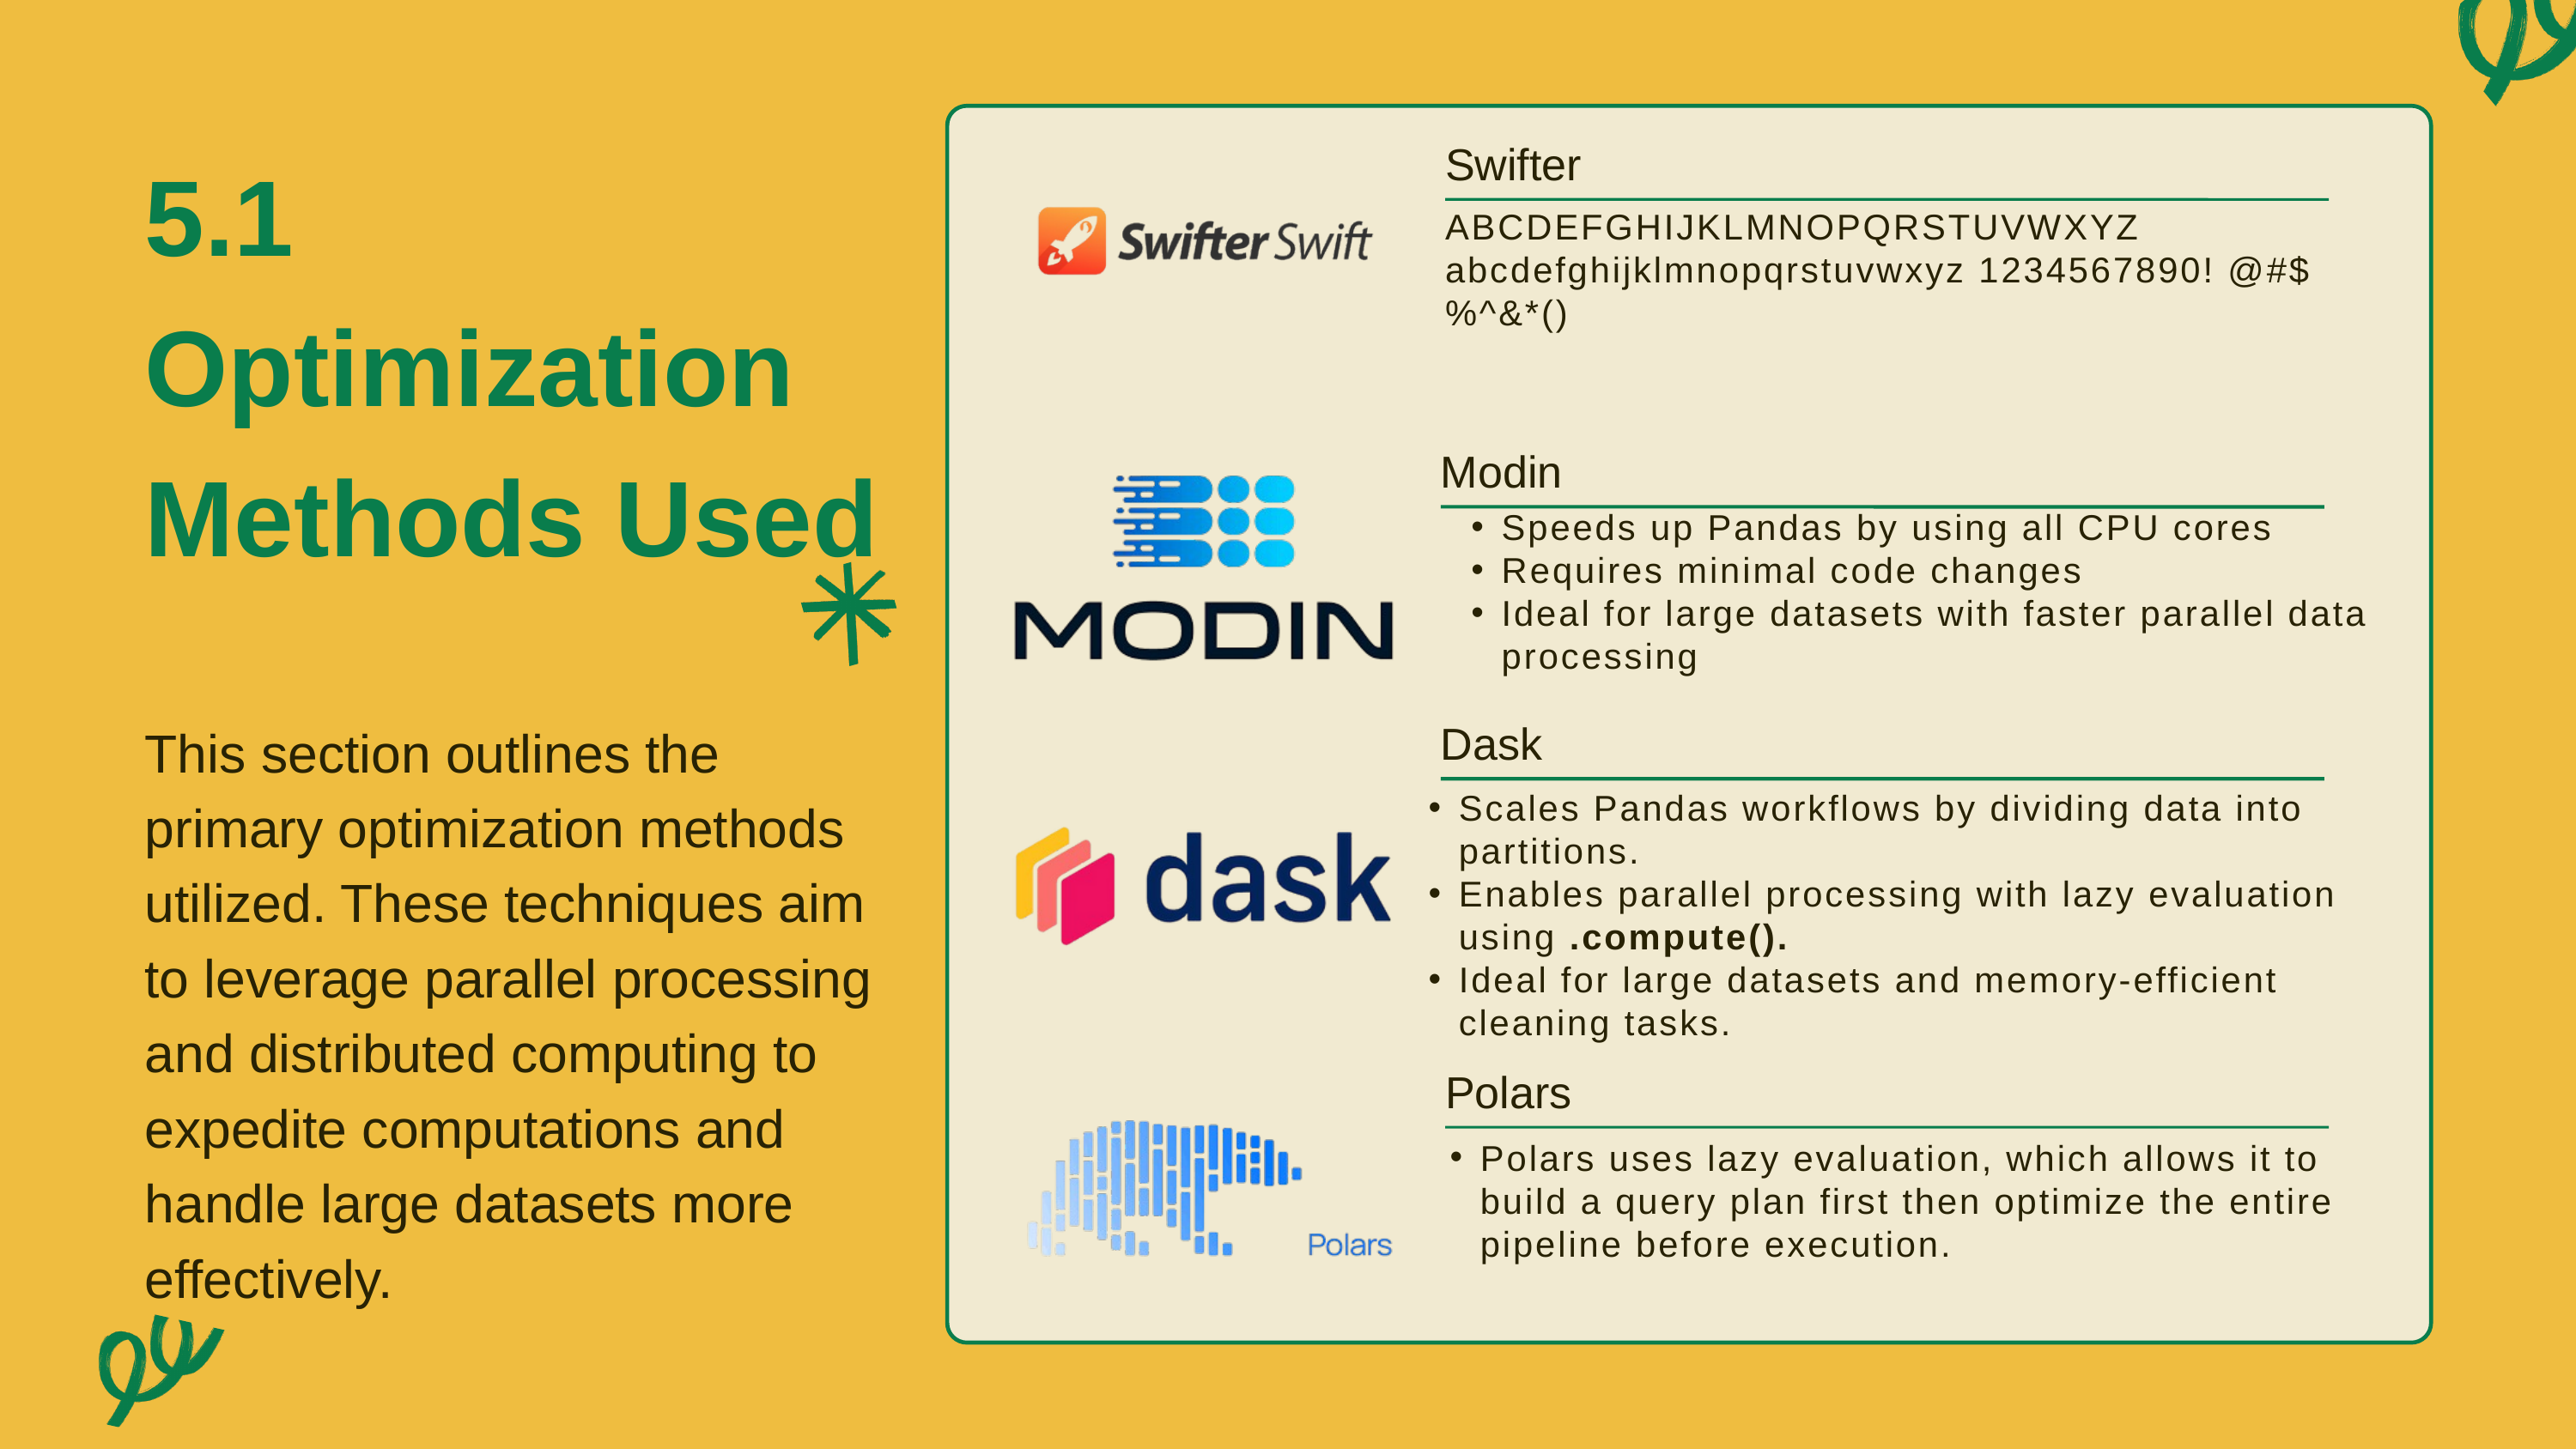

5.1 Optimization Methods Used

Swifter

ABCDEFGHIJKLMNOPQRSTUVWXYZ abcdefghijklmnopqrstuvwxyz 1234567890! @#$%^&*()
Modin
Speeds up Pandas by using all CPU cores
Requires minimal code changes
Ideal for large datasets with faster parallel data processing

This section outlines the primary optimization methods utilized. These techniques aim to leverage parallel processing and distributed computing to expedite computations and handle large datasets more effectively.
Dask

Scales Pandas workflows by dividing data into partitions.
Enables parallel processing with lazy evaluation using .compute().
Ideal for large datasets and memory-efficient cleaning tasks.

Polars

Polars uses lazy evaluation, which allows it to build a query plan first then optimize the entire pipeline before execution.